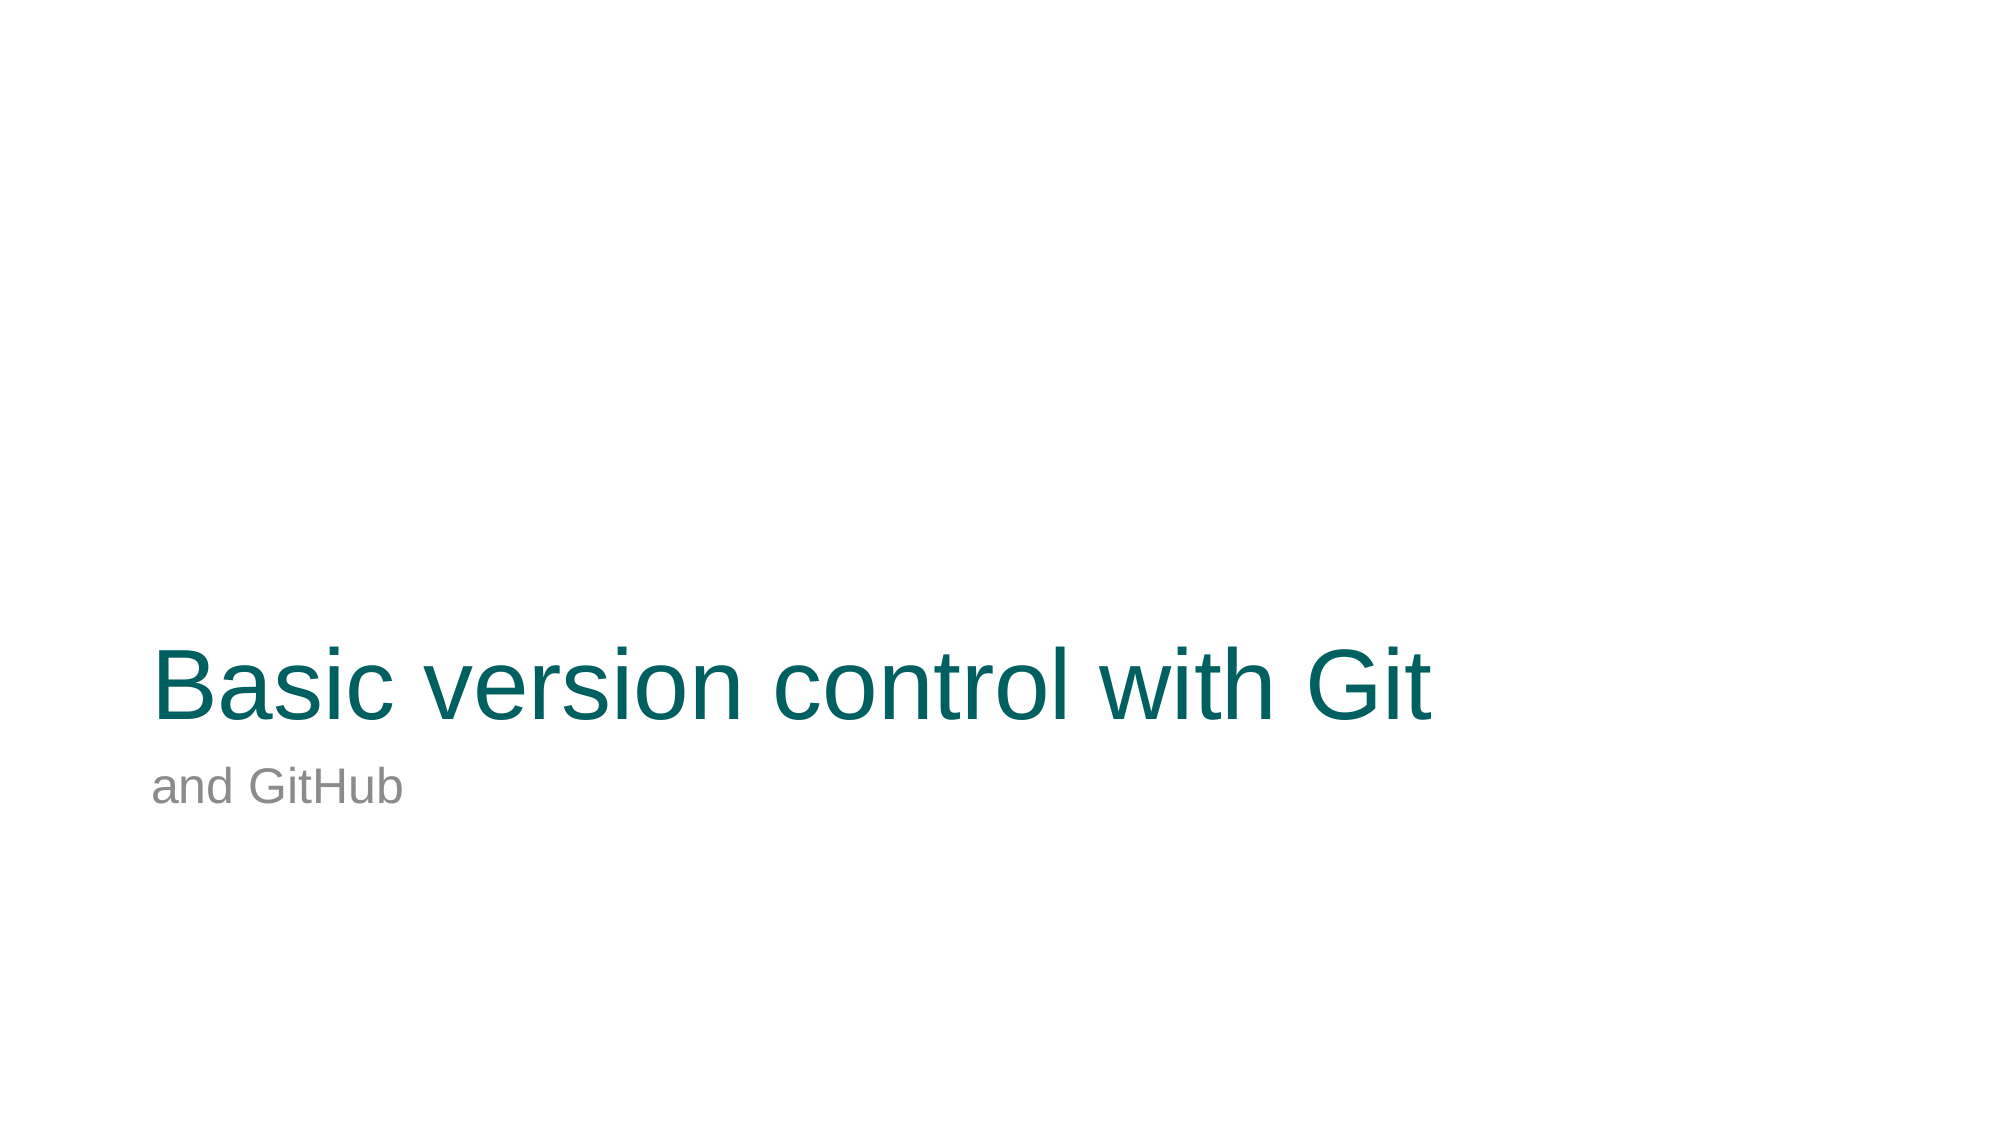

# Basic version control with Git
and GitHub